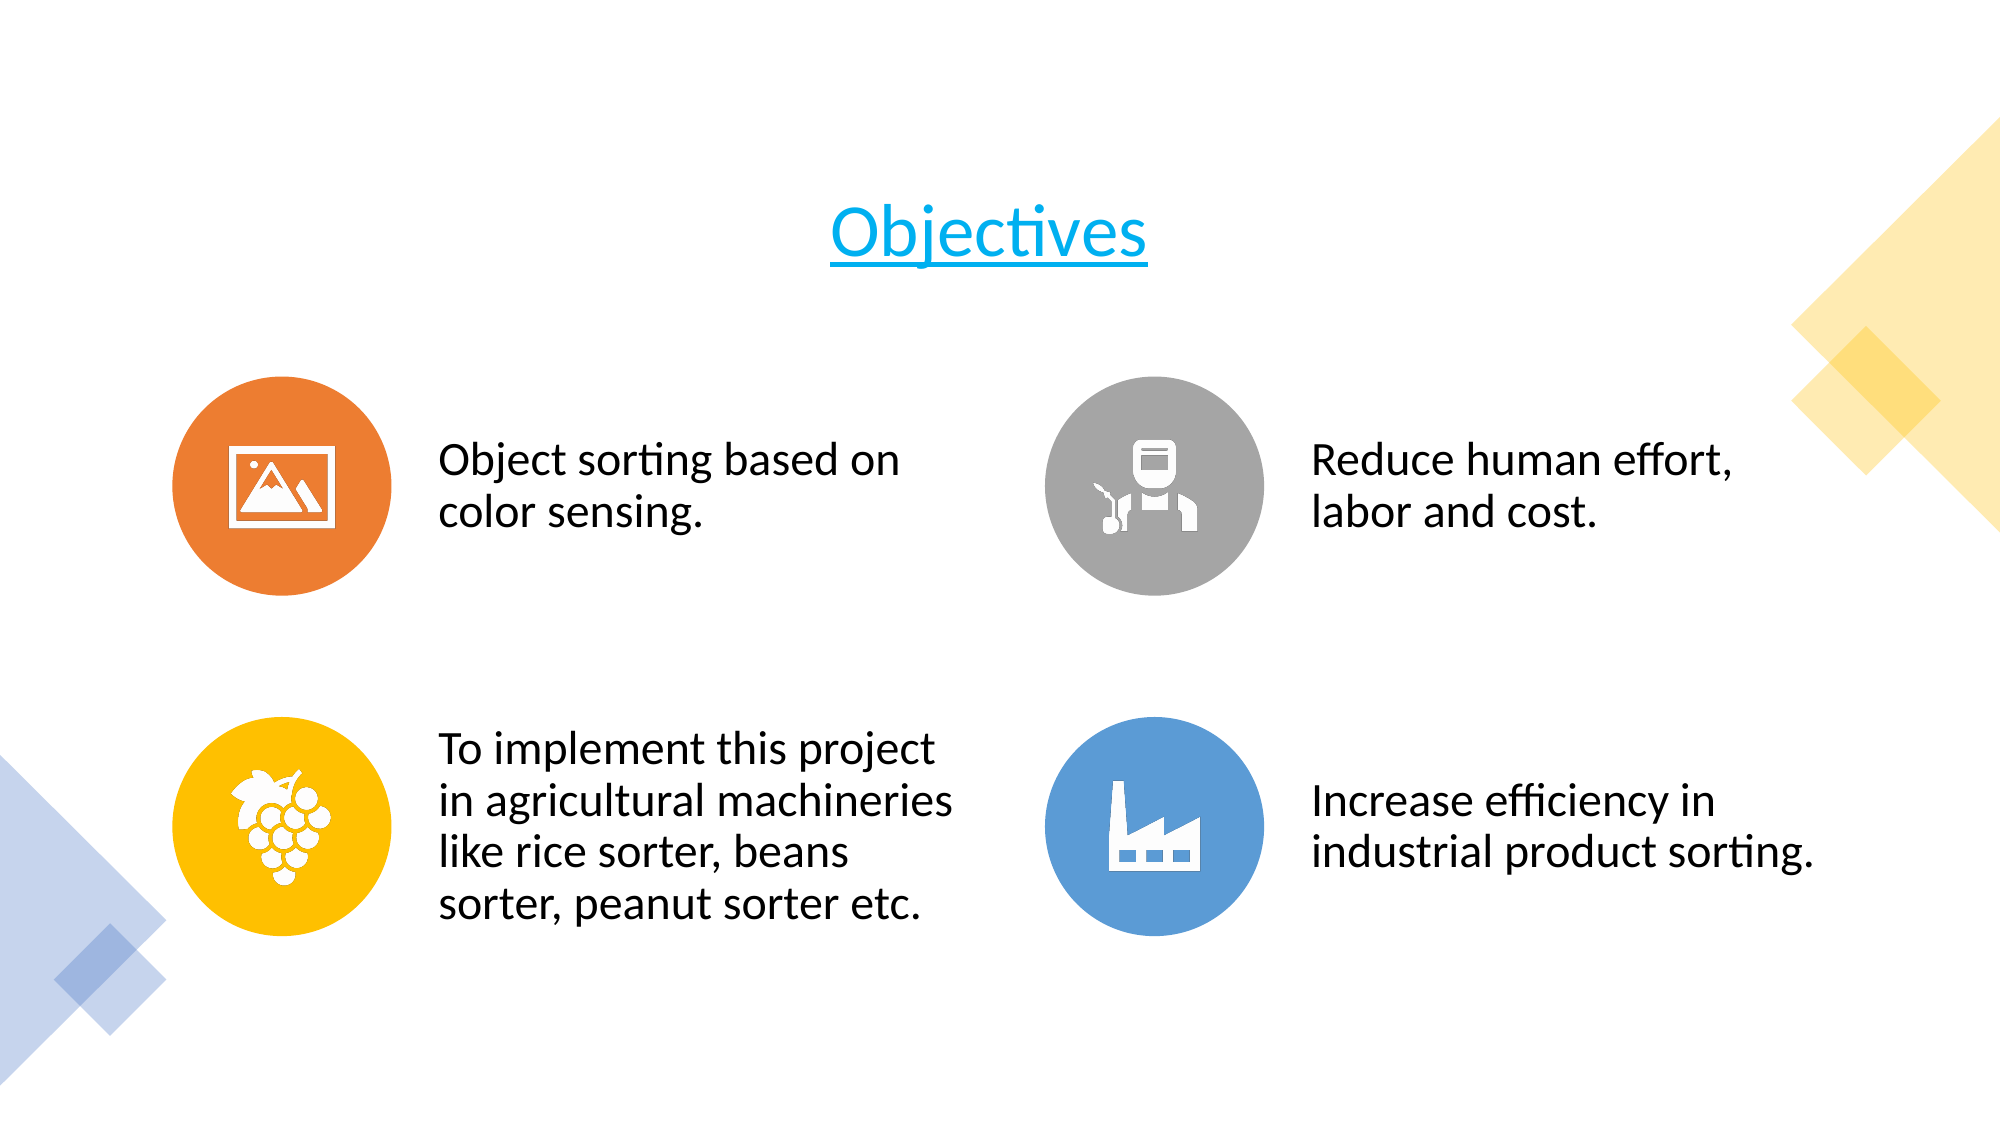

Objectives

Object sorting based on color sensing.
Reduce human effort, labor and cost.
To implement this project in agricultural machineries like rice sorter, beans sorter, peanut sorter etc.
Increase efficiency in industrial product sorting.